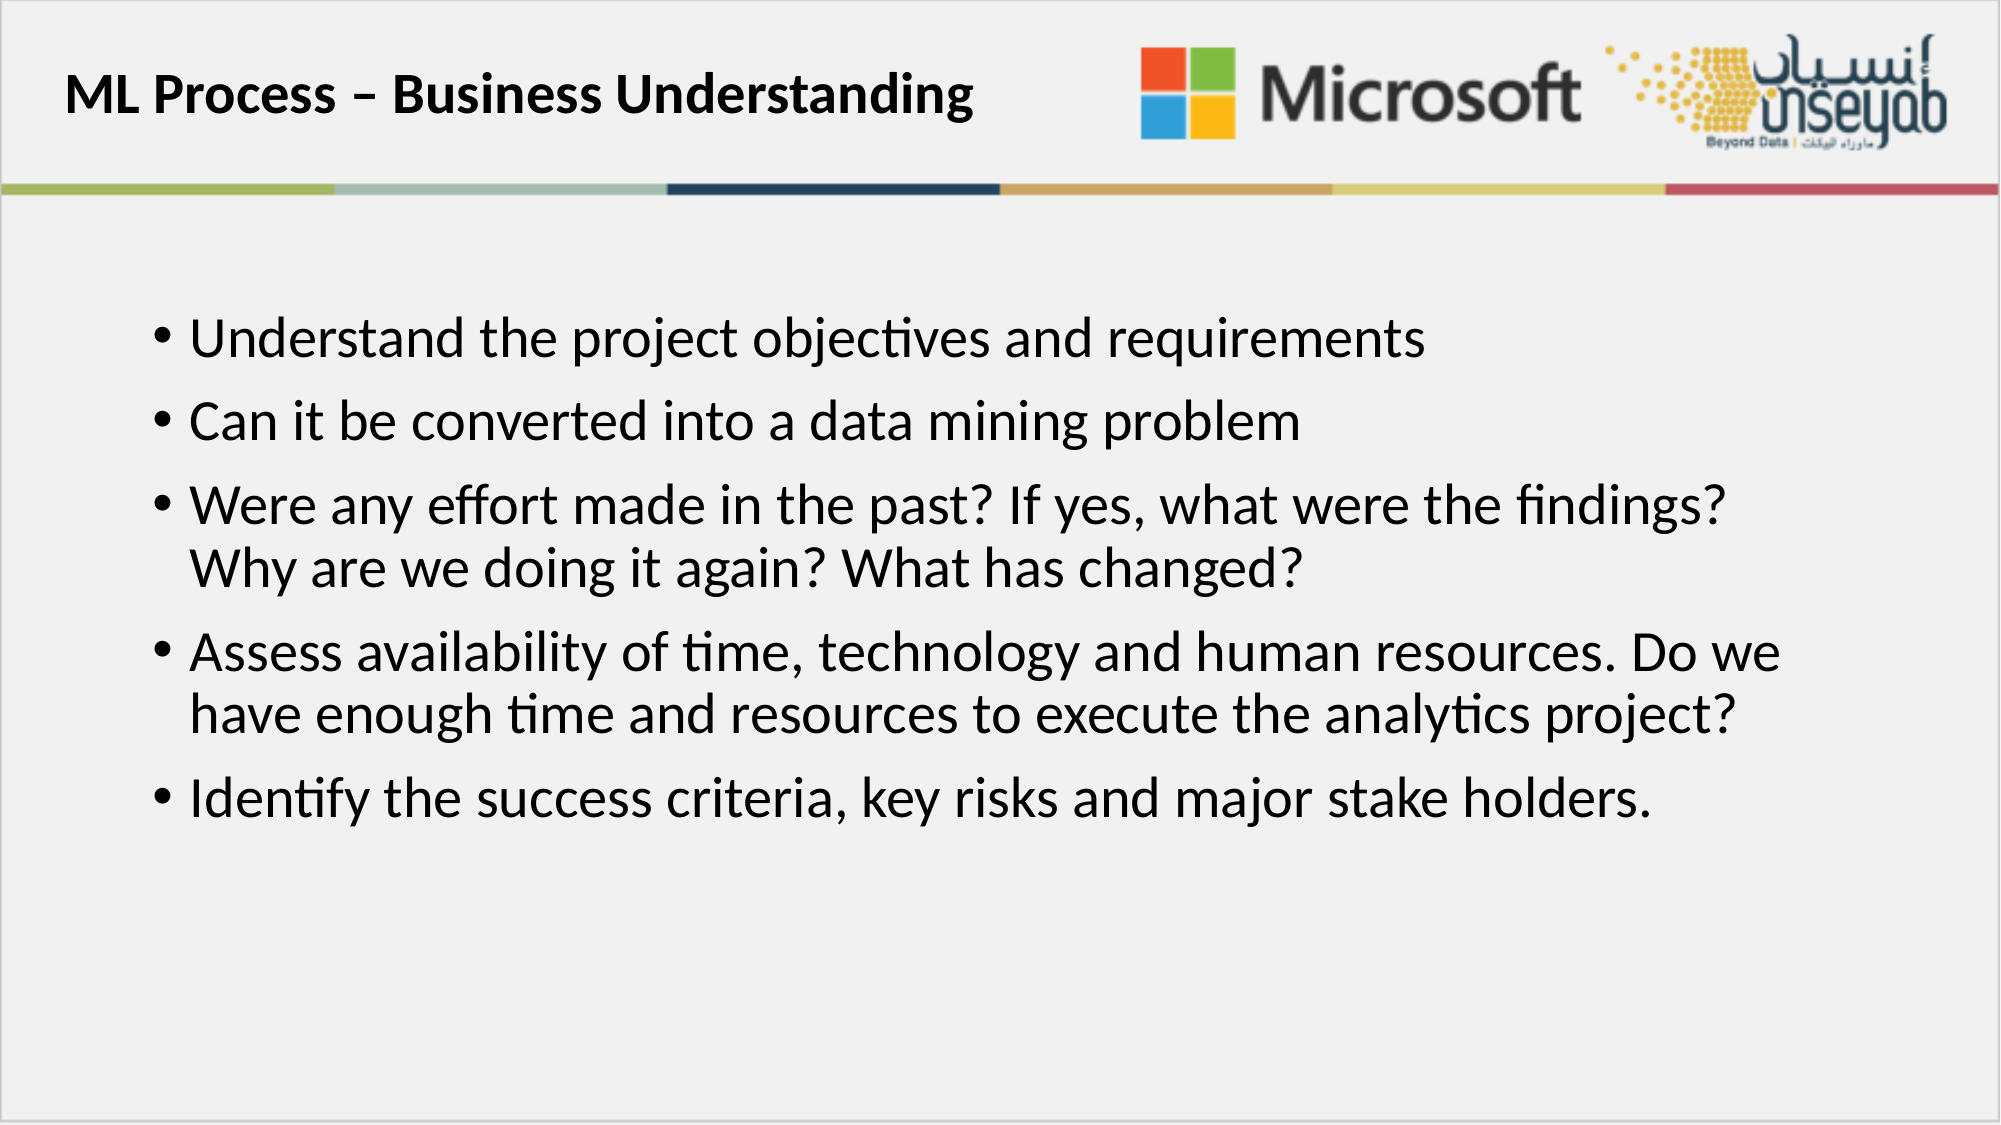

# ML Process – Business Understanding
Understand the project objectives and requirements
Can it be converted into a data mining problem
Were any effort made in the past? If yes, what were the findings? Why are we doing it again? What has changed?
Assess availability of time, technology and human resources. Do we have enough time and resources to execute the analytics project?
Identify the success criteria, key risks and major stake holders.